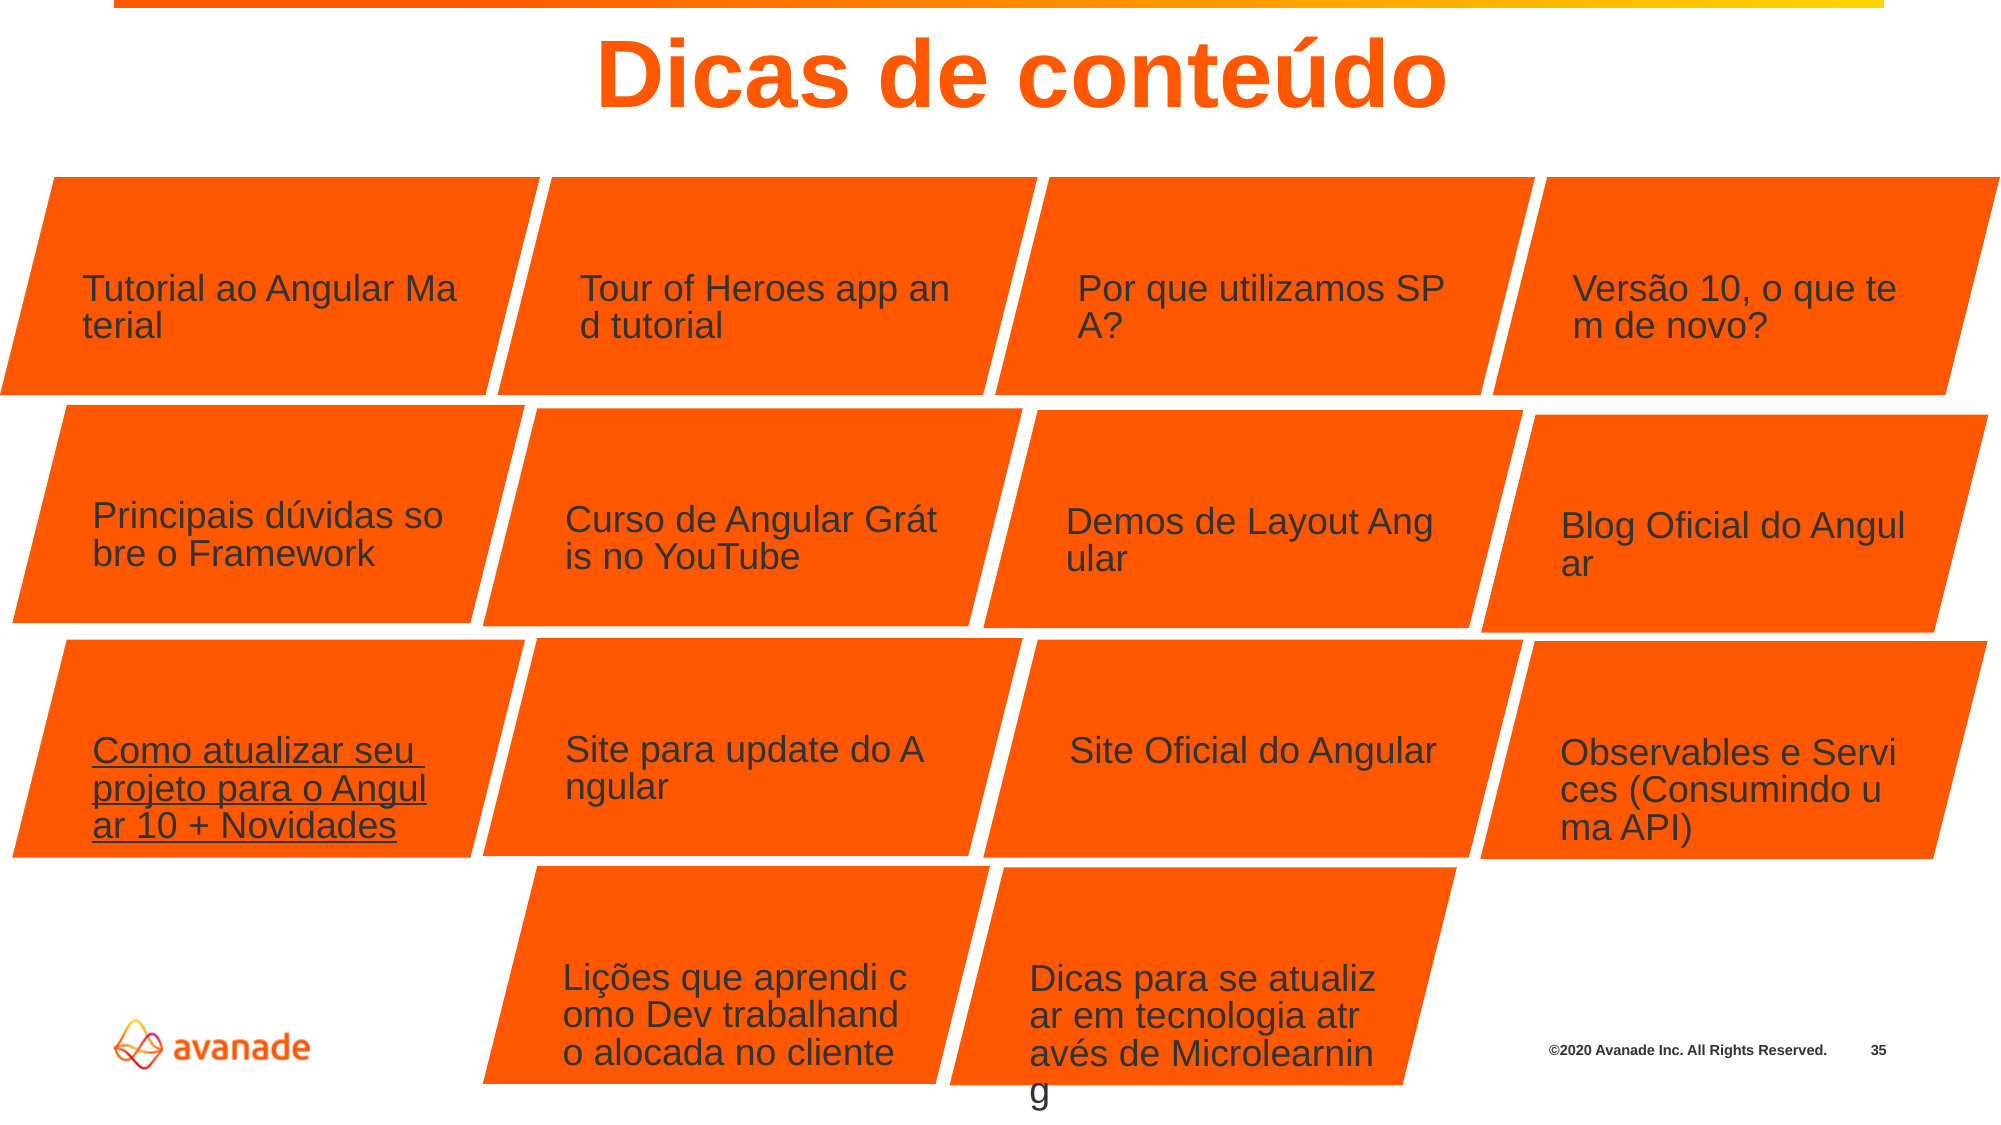

Dicas de conteúdo
Tutorial ao Angular Material
Tour of Heroes app and tutorial
Por que utilizamos SPA?
Versão 10, o que tem de novo?
Principais dúvidas sobre o Framework
Curso de Angular Grátis no YouTube
Demos de Layout Angular
Blog Oficial do Angular
Site para update do Angular
Como atualizar seu projeto para o Angular 10 + Novidades
Site Oficial do Angular

Observables e Services (Consumindo uma API)

Lições que aprendi como Dev trabalhando alocada no cliente
Dicas para se atualizar em tecnologia através de Microlearning